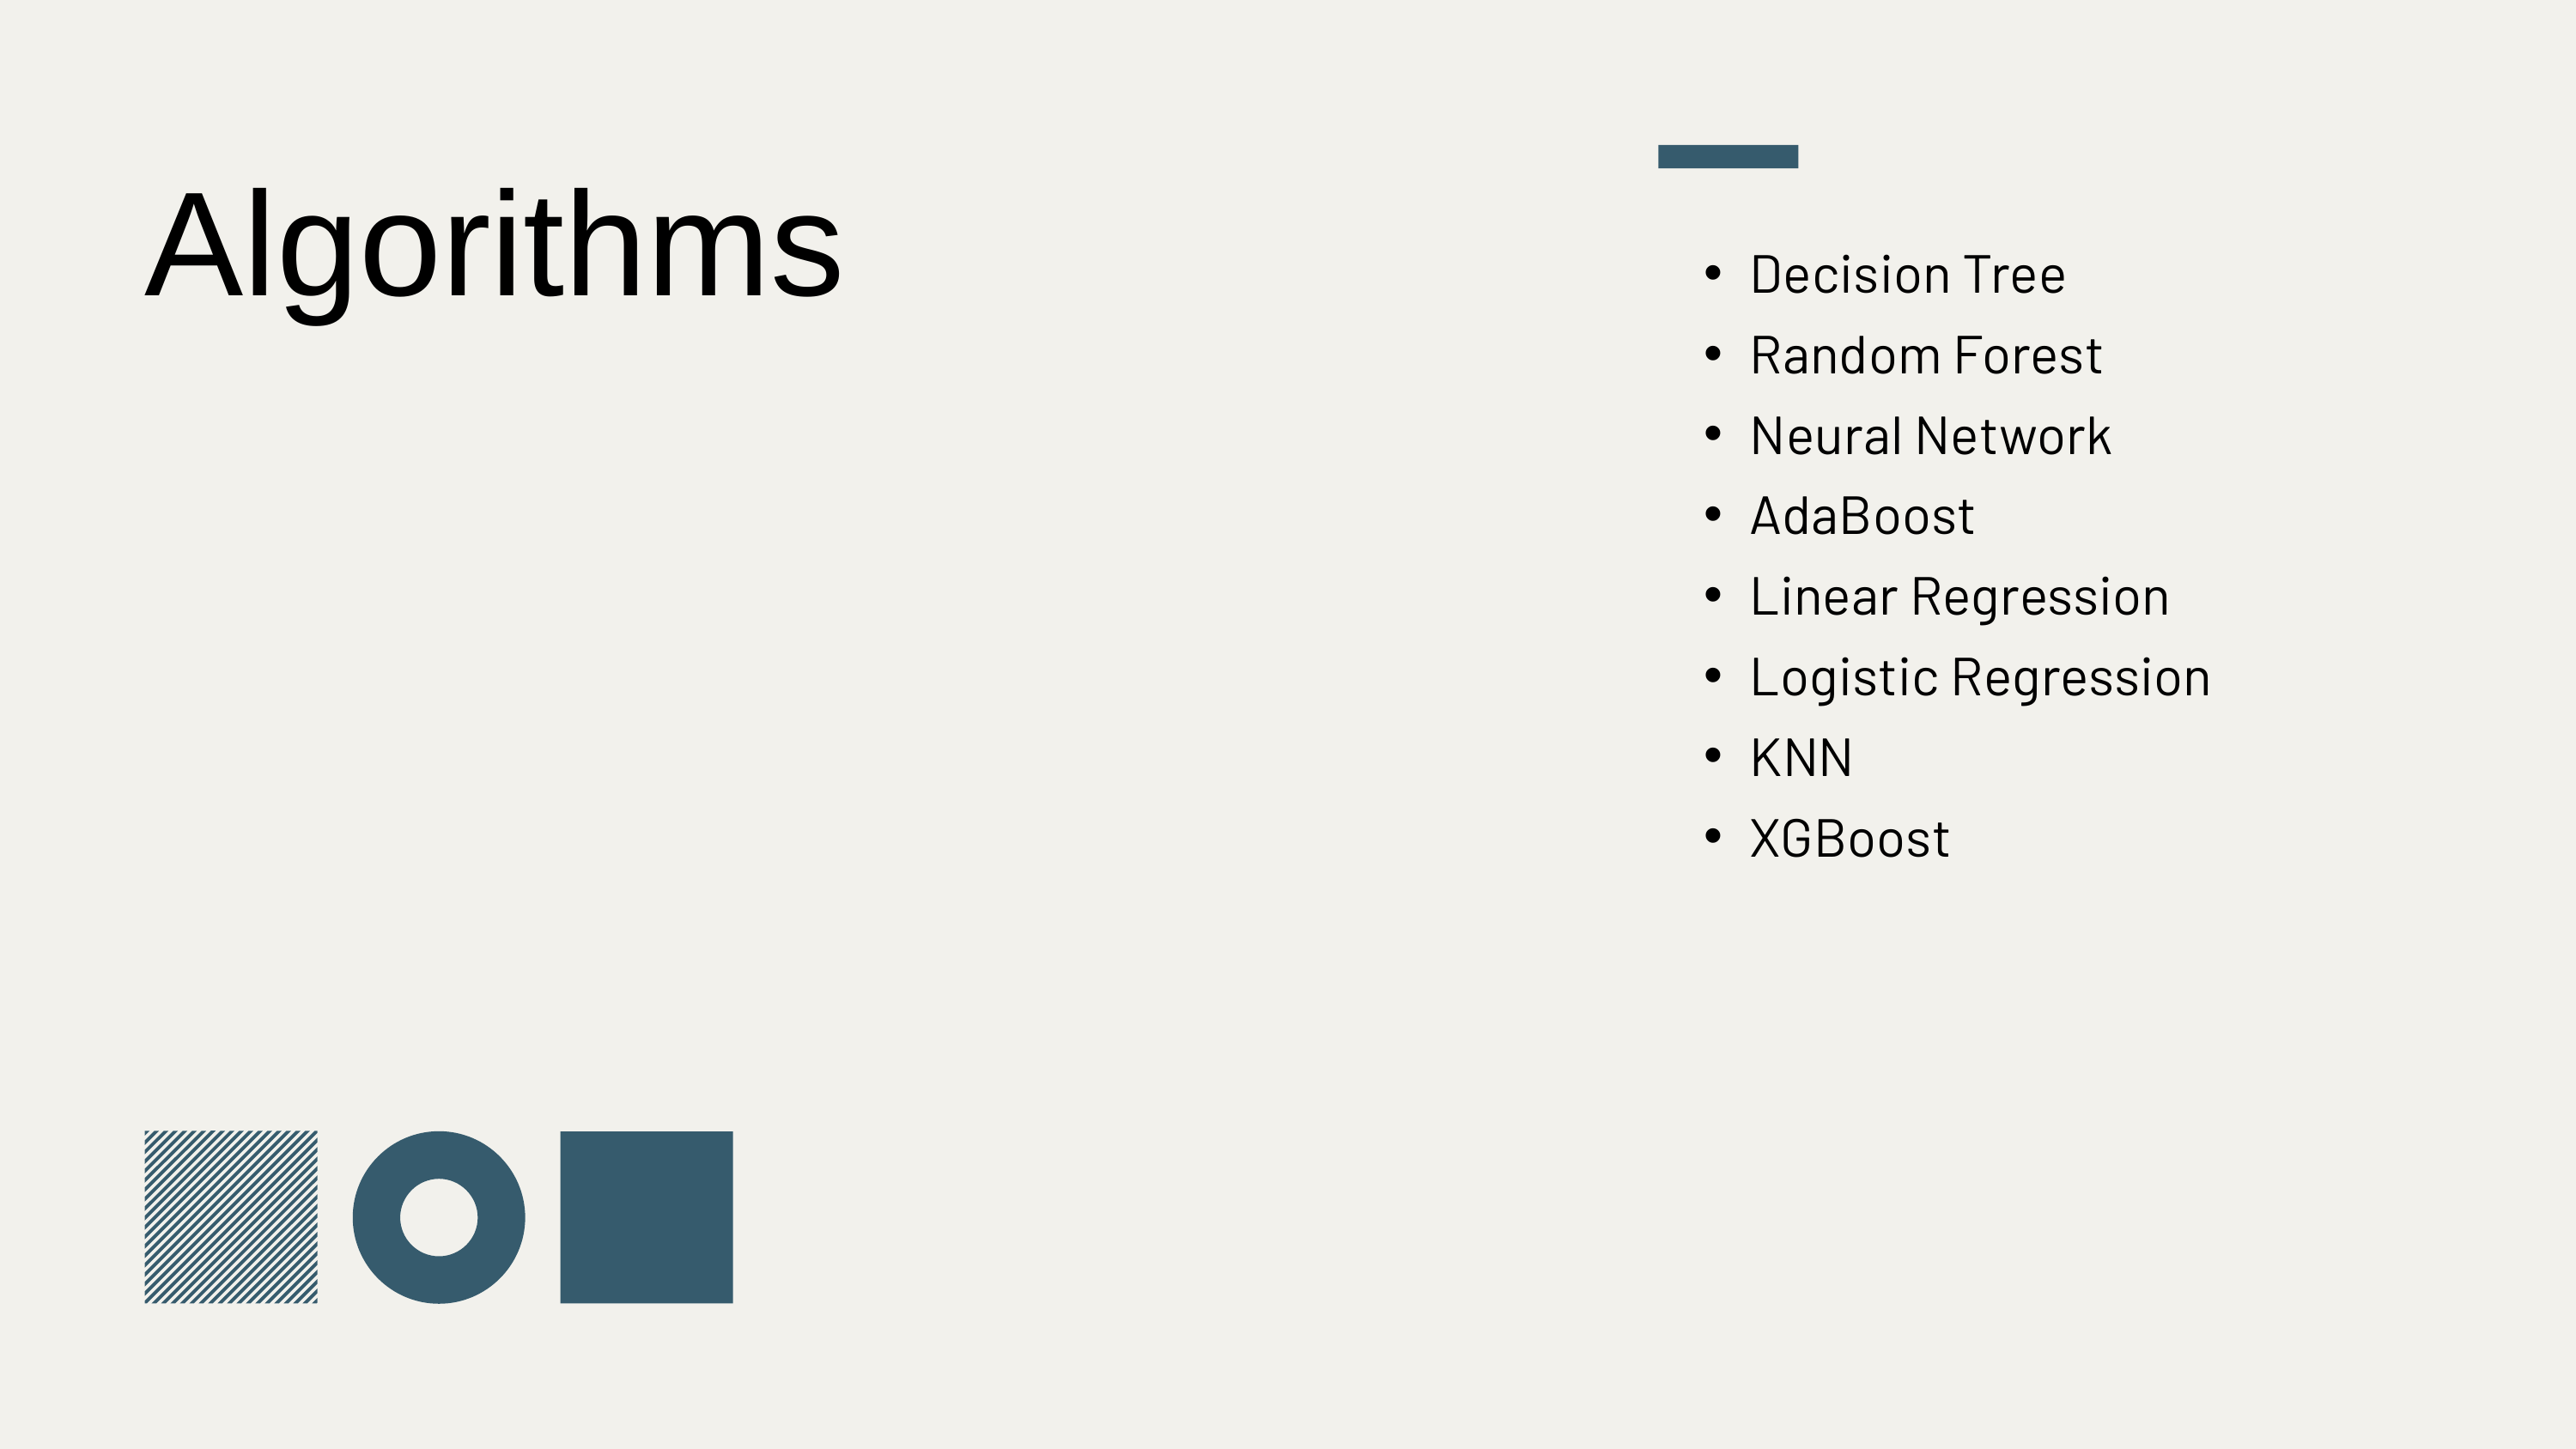

Algorithms

Decision Tree
Random Forest
Neural Network
AdaBoost
Linear Regression
Logistic Regression
KNN
XGBoost